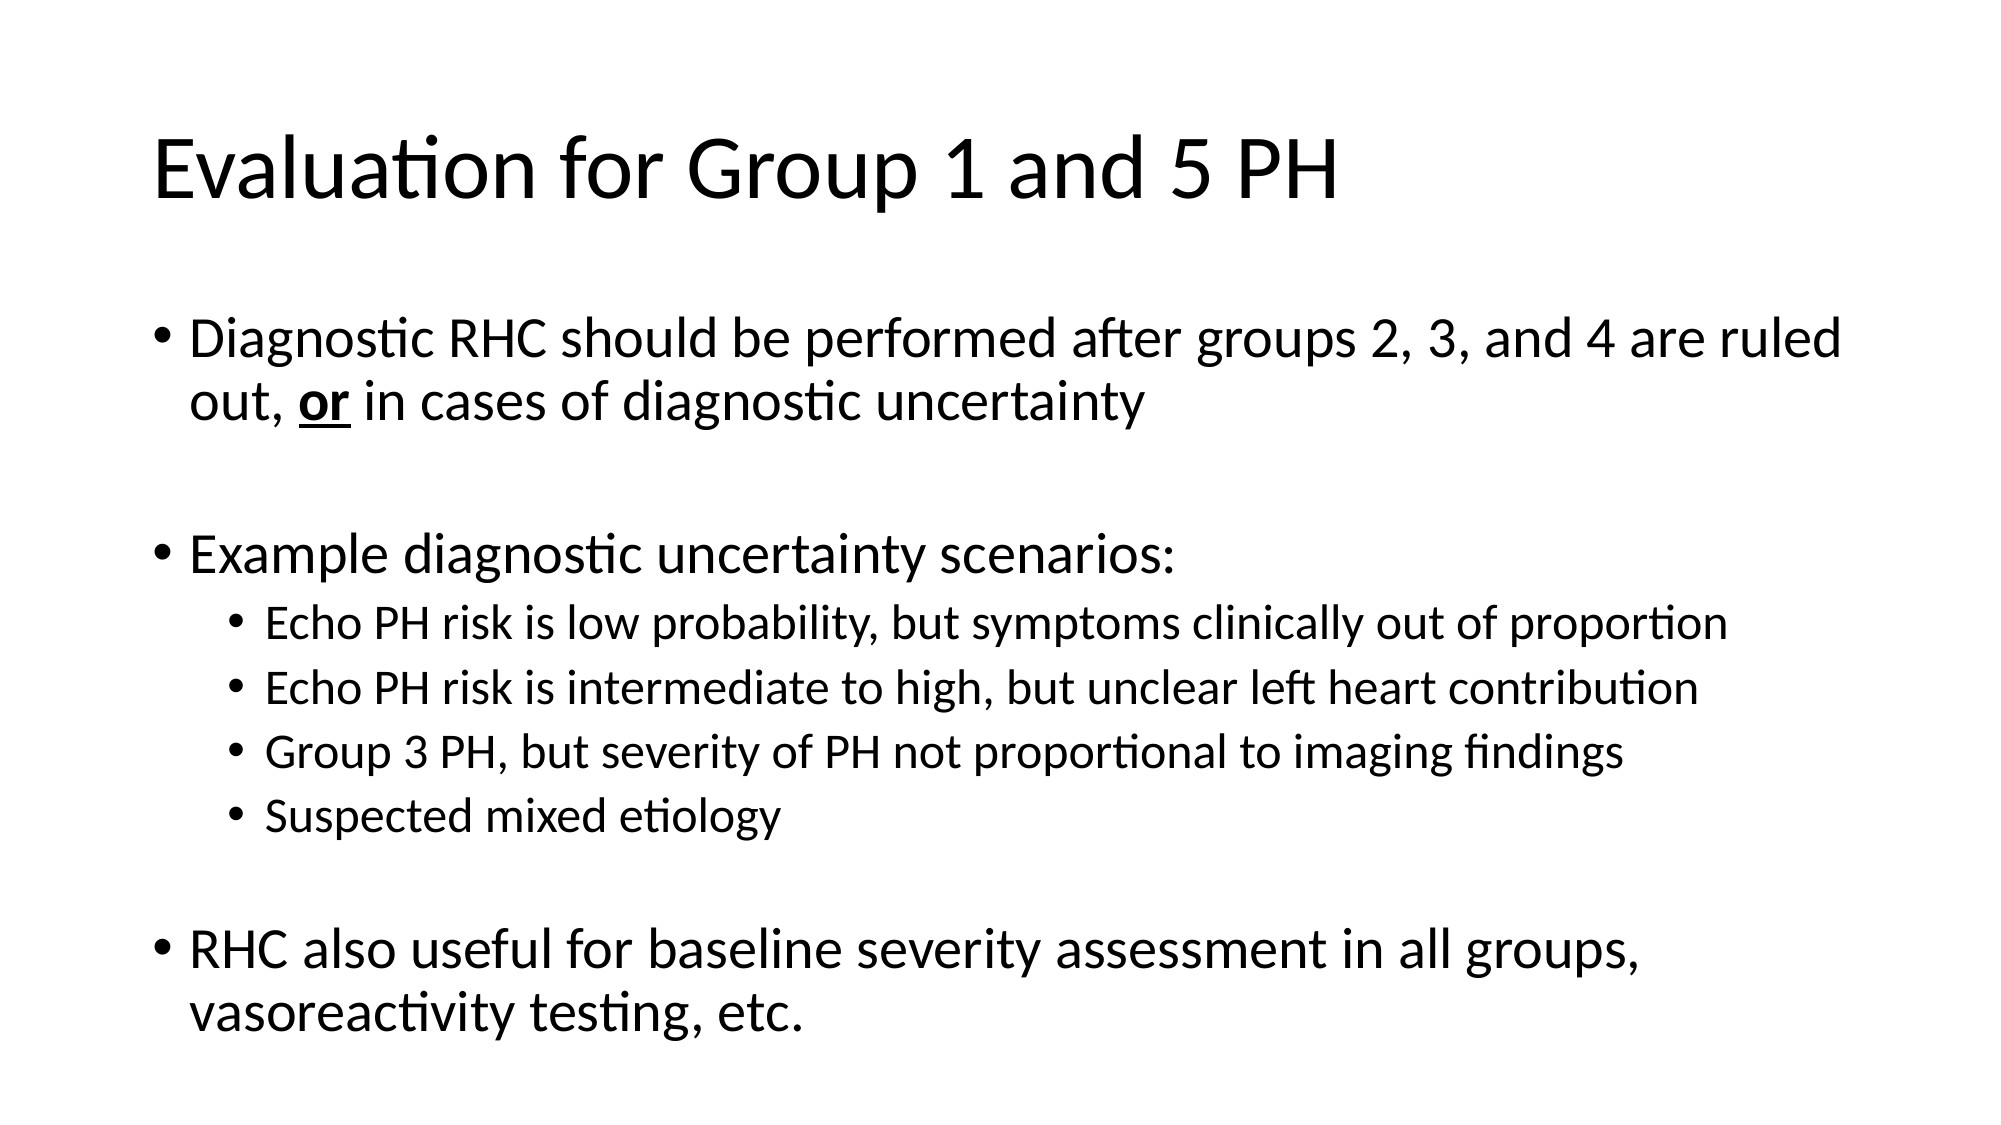

# Evaluation for Group 1 and 5 PH
Diagnostic RHC should be performed after groups 2, 3, and 4 are ruled out, or in cases of diagnostic uncertainty
Example diagnostic uncertainty scenarios:
Echo PH risk is low probability, but symptoms clinically out of proportion
Echo PH risk is intermediate to high, but unclear left heart contribution
Group 3 PH, but severity of PH not proportional to imaging findings
Suspected mixed etiology
RHC also useful for baseline severity assessment in all groups,  vasoreactivity testing, etc.